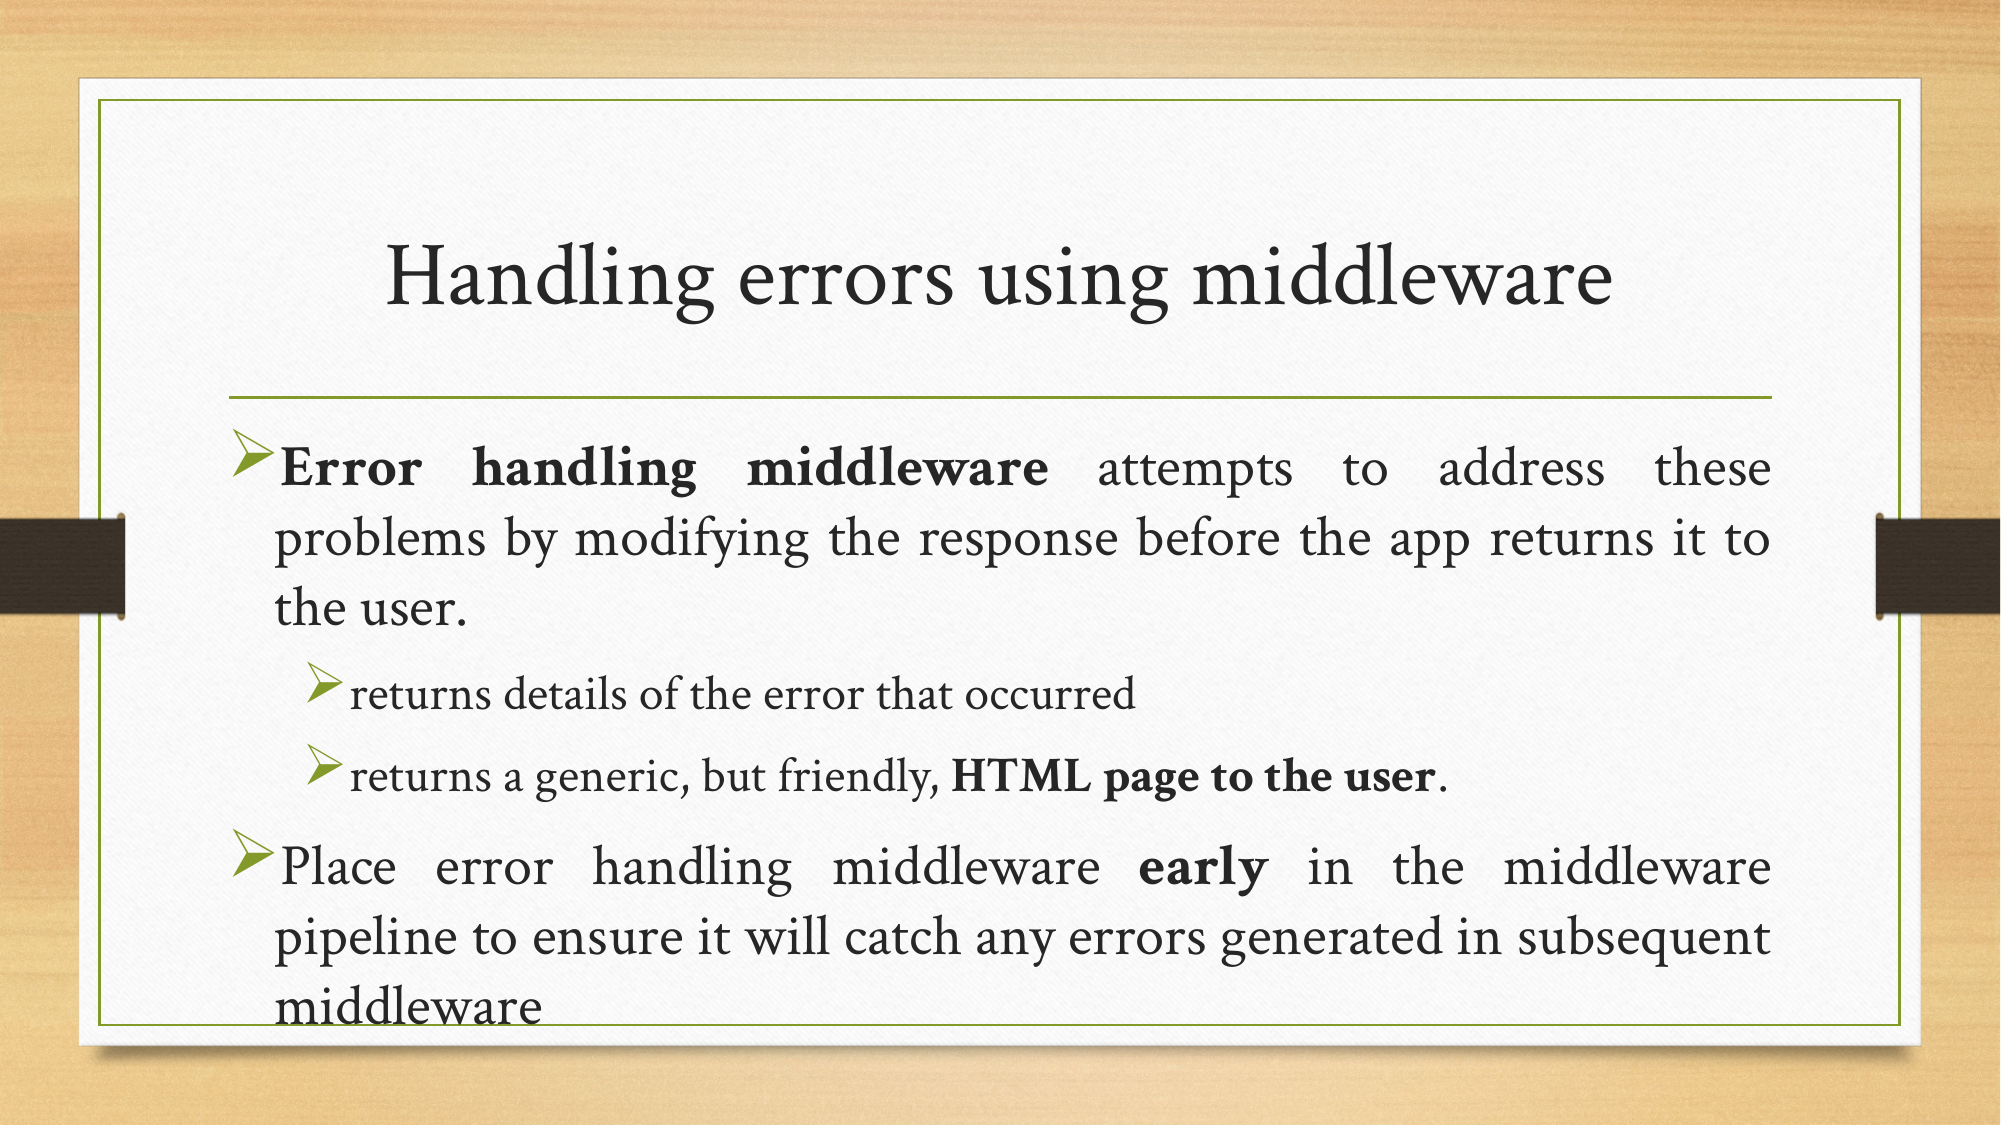

# Handling errors using middleware
Error handling middleware attempts to address these problems by modifying the response before the app returns it to the user.
returns details of the error that occurred
returns a generic, but friendly, HTML page to the user.
Place error handling middleware early in the middleware pipeline to ensure it will catch any errors generated in subsequent middleware